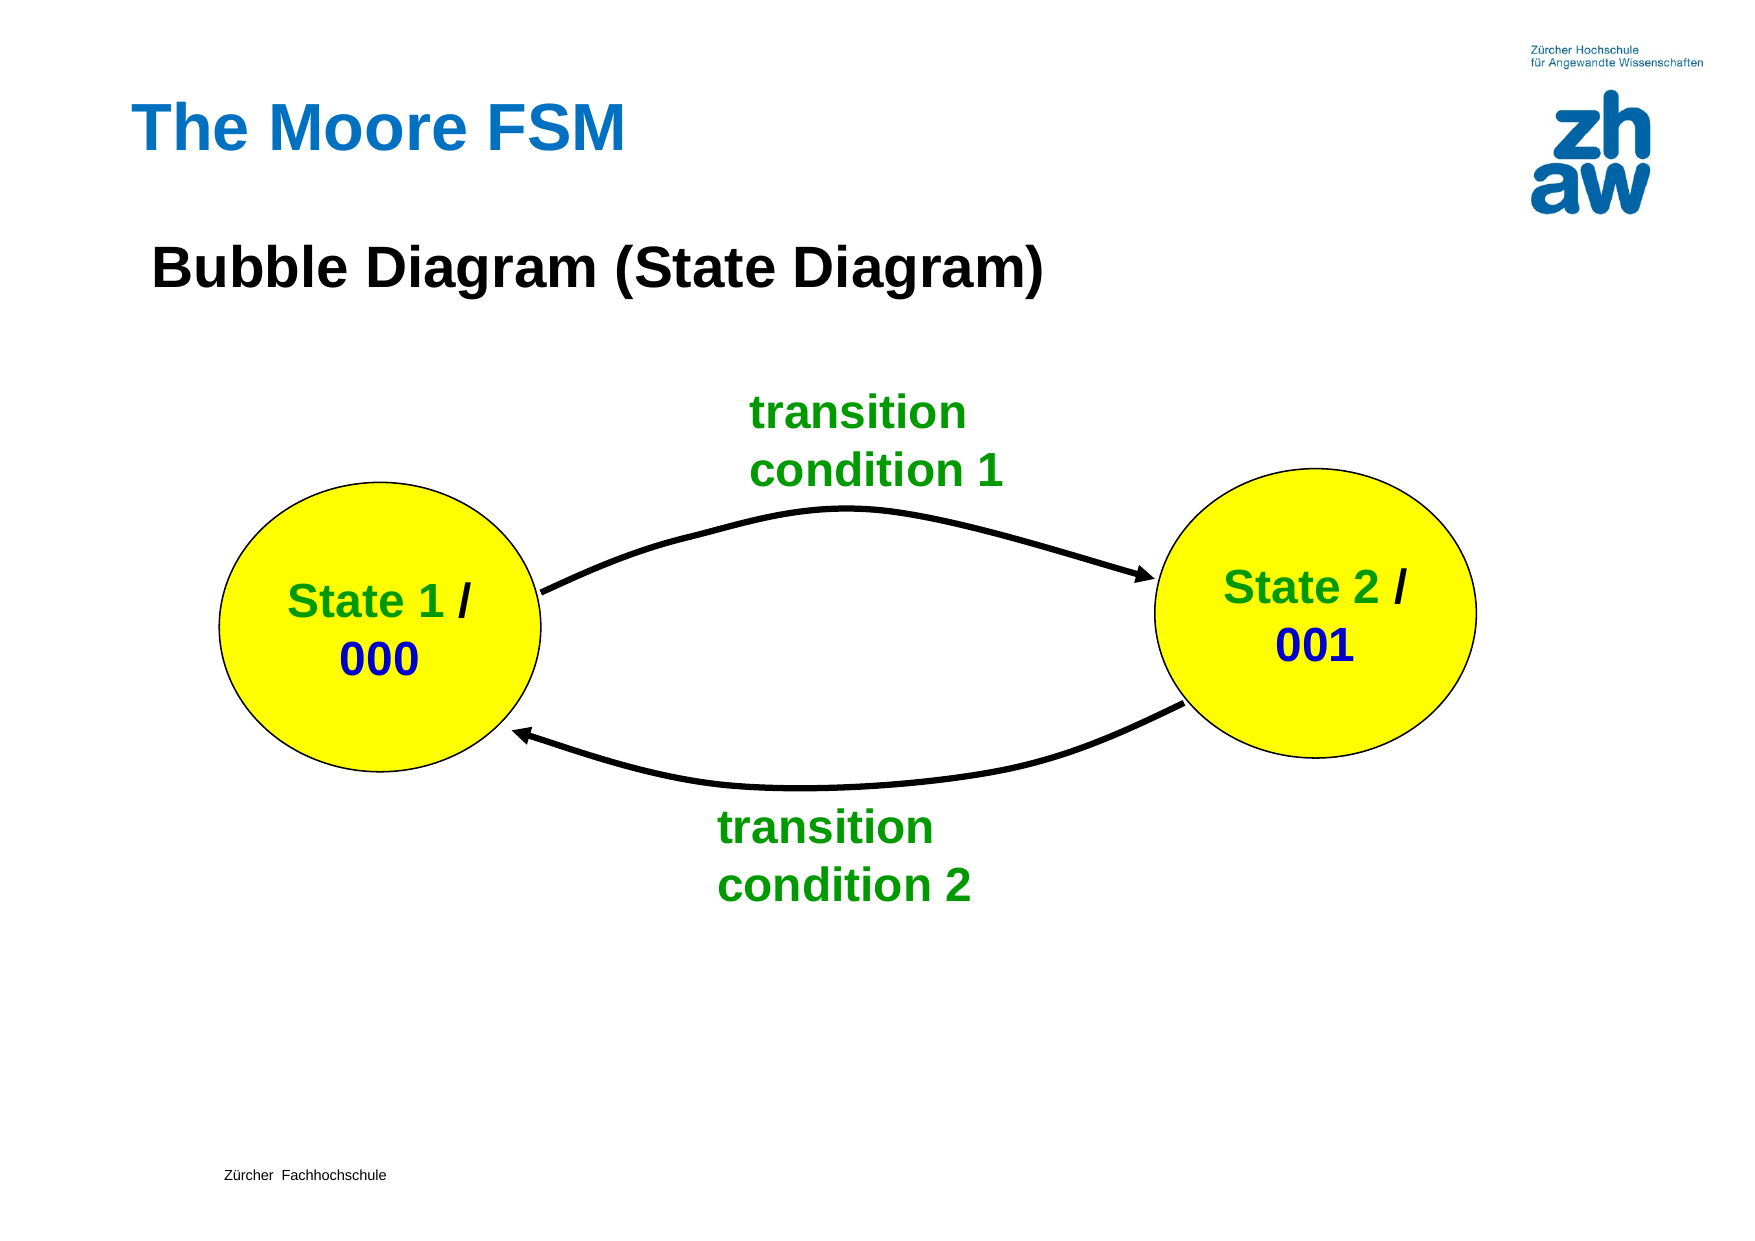

The Moore FSM
Bubble Diagram (State Diagram)
transition
condition 1
State 2 /
001
State 1 /
000

transition
condition 2
MC 603/613 -  2006								1 - 36